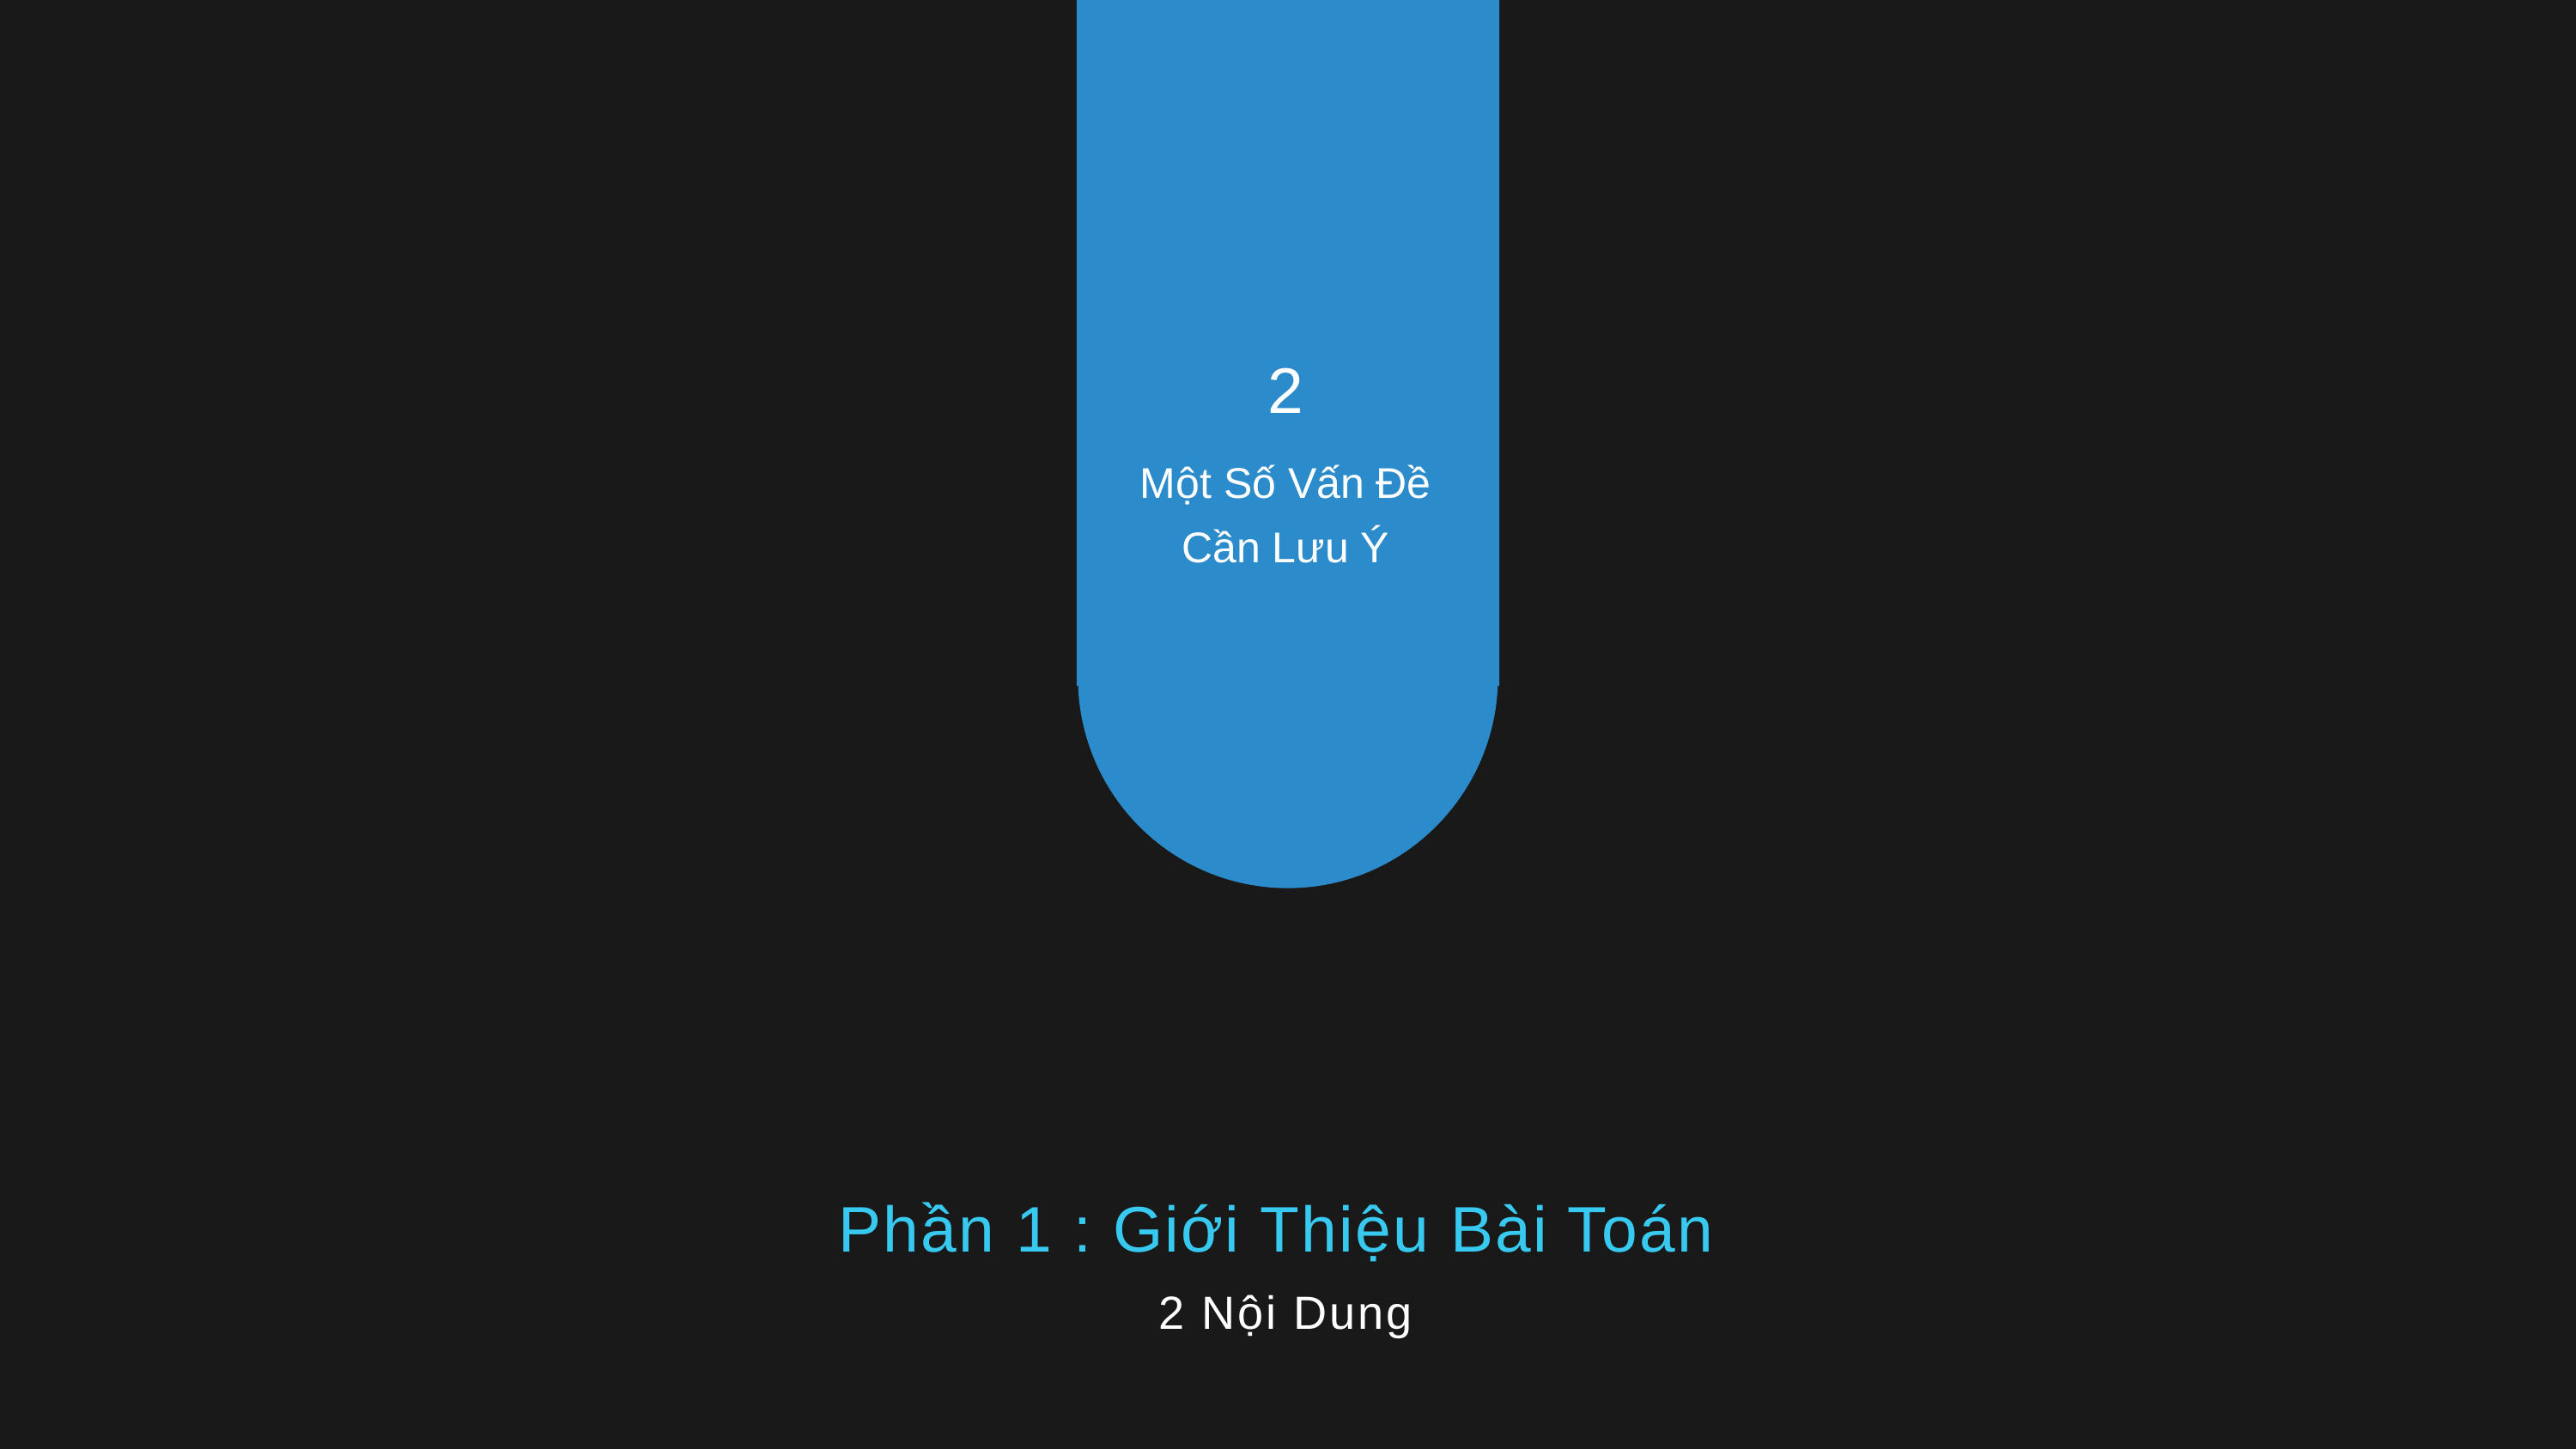

2
Một Số Vấn Đề Cần Lưu Ý
Phần 1 : Giới Thiệu Bài Toán
2 Nội Dung